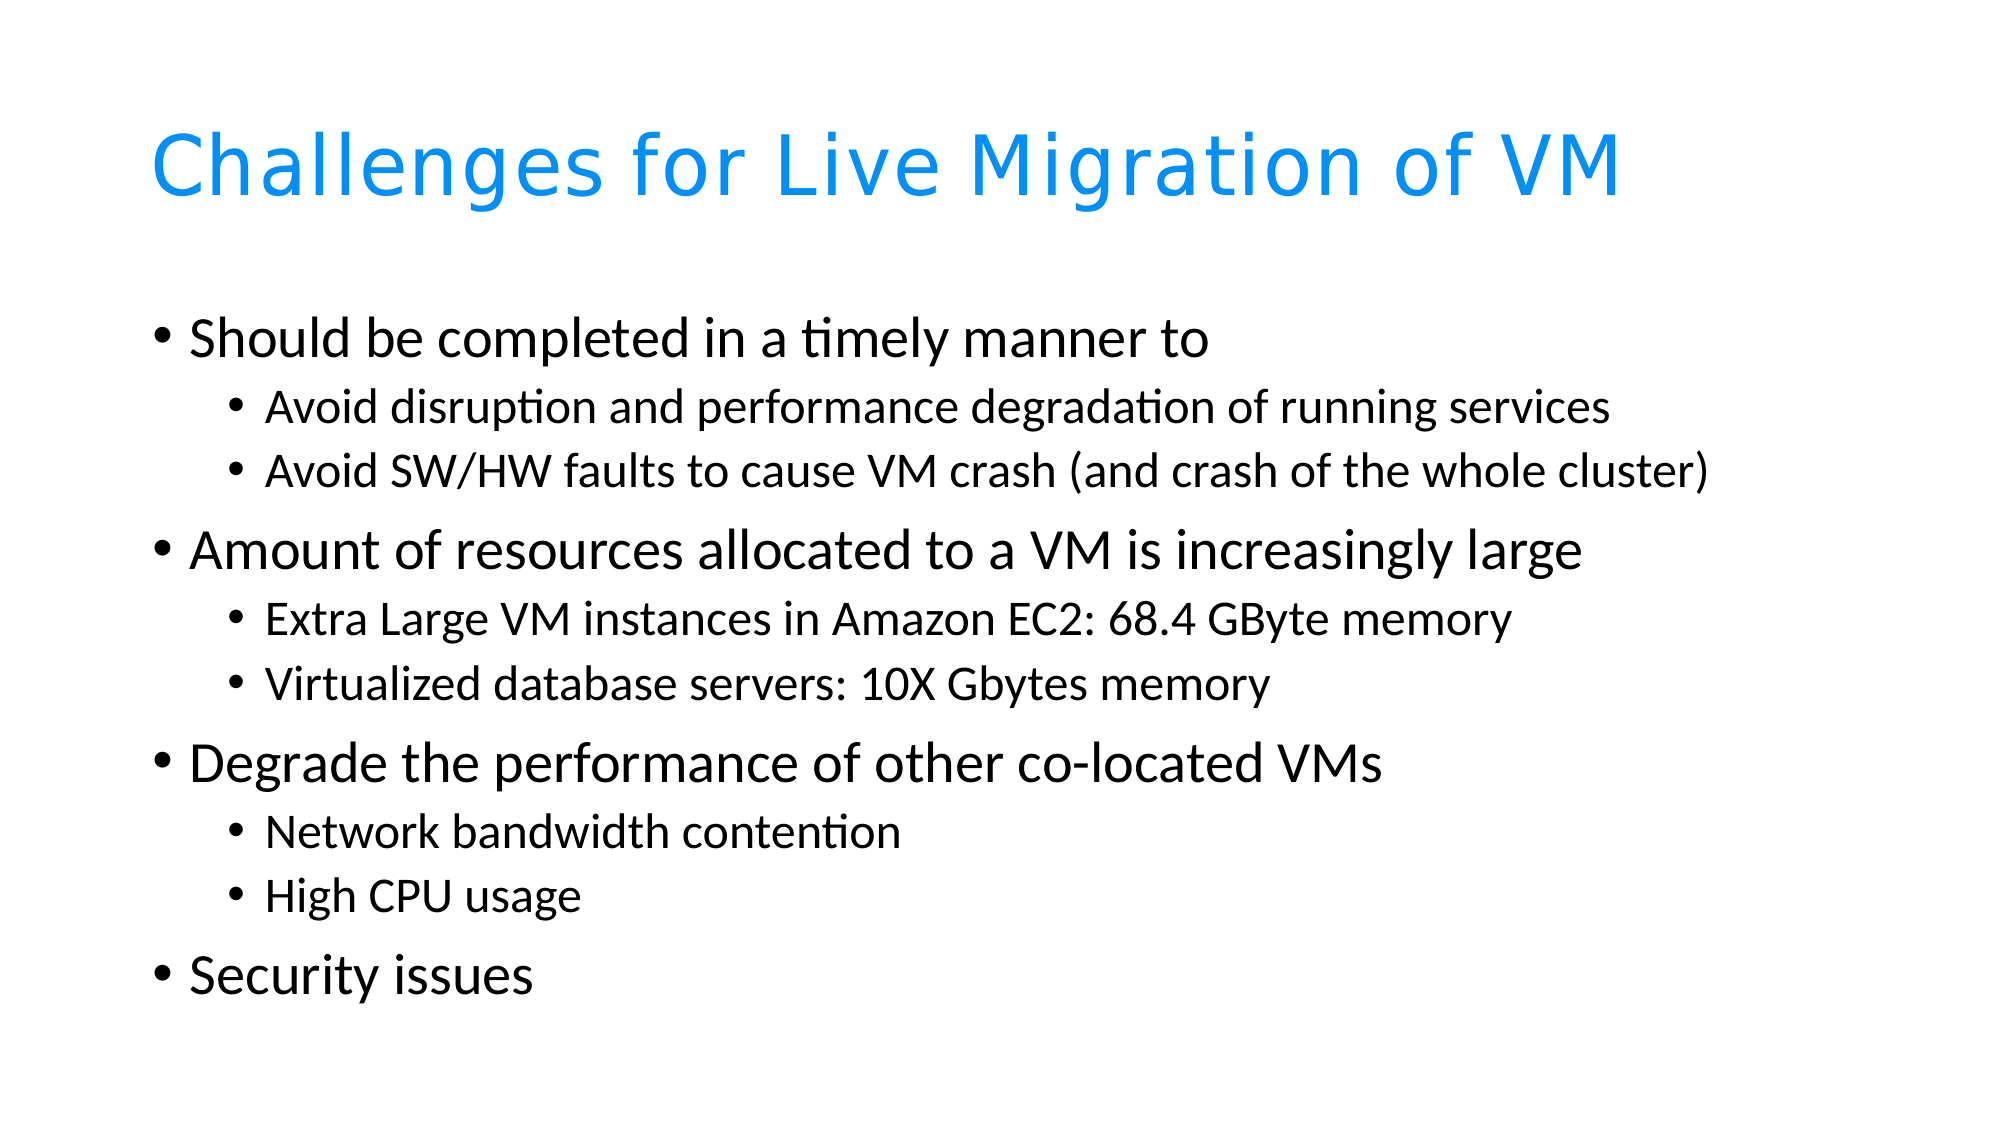

# Challenges for Live Migration of VM
Should be completed in a timely manner to
Avoid disruption and performance degradation of running services
Avoid SW/HW faults to cause VM crash (and crash of the whole cluster)
Amount of resources allocated to a VM is increasingly large
Extra Large VM instances in Amazon EC2: 68.4 GByte memory
Virtualized database servers: 10X Gbytes memory
Degrade the performance of other co-located VMs
Network bandwidth contention
High CPU usage
Security issues